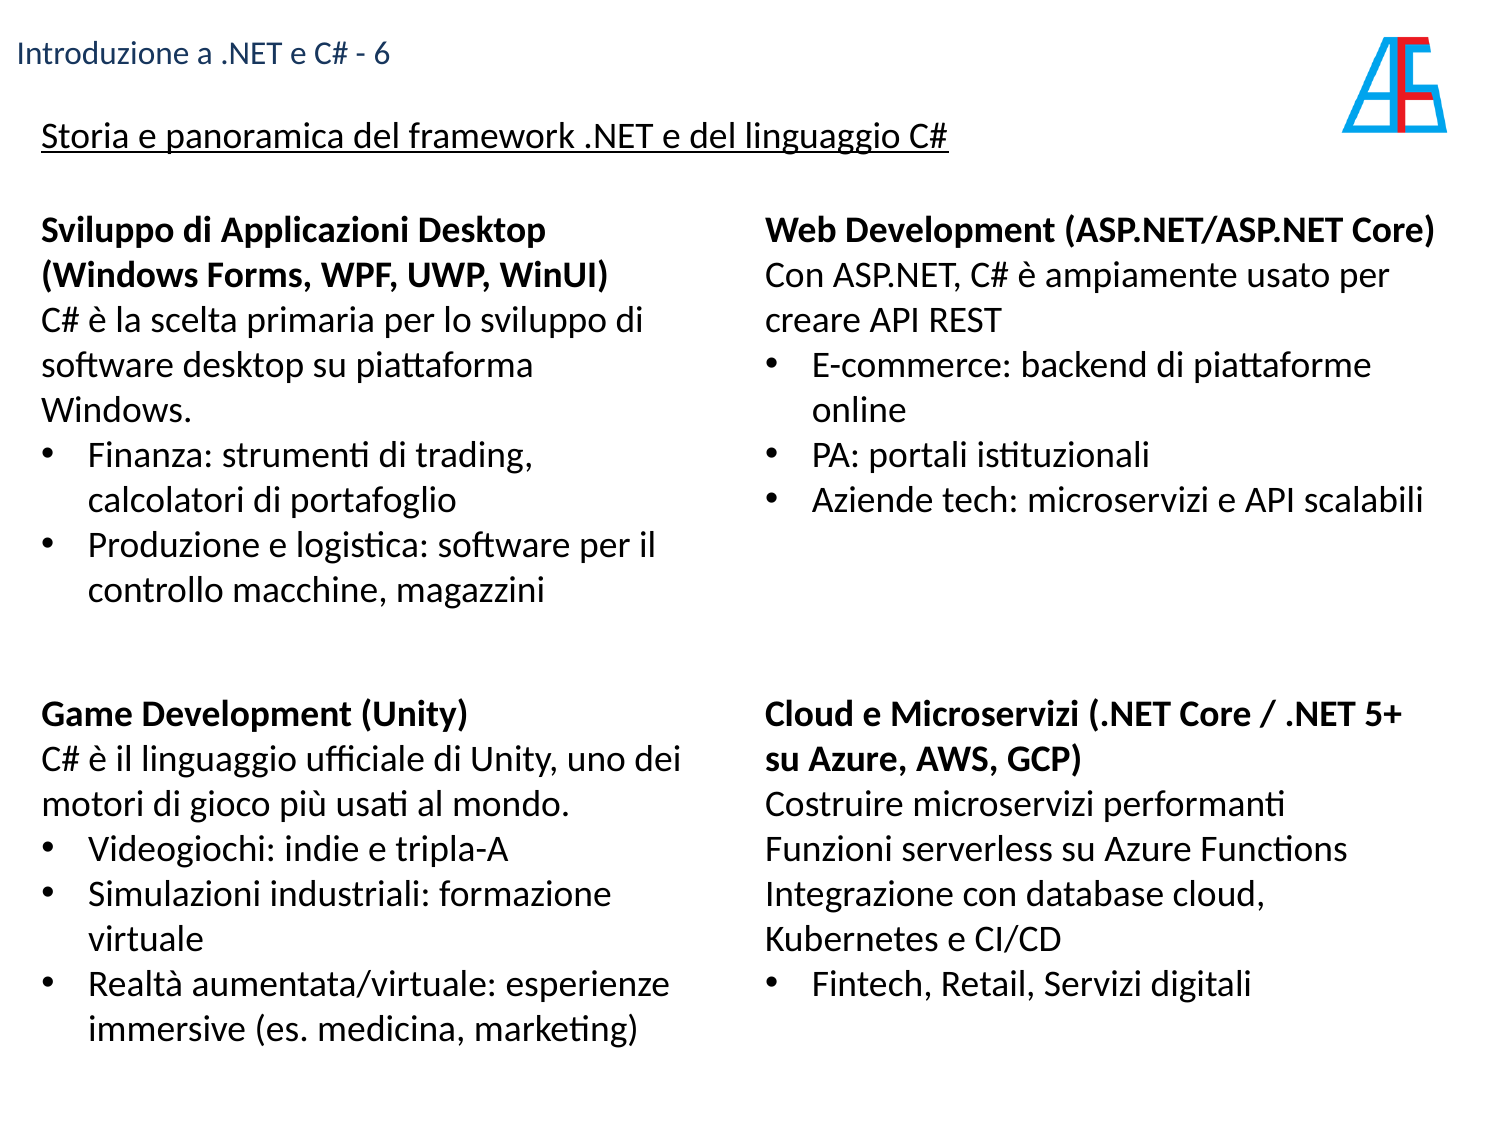

Introduzione a .NET e C# - 6
Storia e panoramica del framework .NET e del linguaggio C#
Sviluppo di Applicazioni Desktop (Windows Forms, WPF, UWP, WinUI)
C# è la scelta primaria per lo sviluppo di software desktop su piattaforma Windows.
Finanza: strumenti di trading, calcolatori di portafoglio
Produzione e logistica: software per il controllo macchine, magazzini
Web Development (ASP.NET/ASP.NET Core)
Con ASP.NET, C# è ampiamente usato per creare API REST
E-commerce: backend di piattaforme online
PA: portali istituzionali
Aziende tech: microservizi e API scalabili
Game Development (Unity)
C# è il linguaggio ufficiale di Unity, uno dei motori di gioco più usati al mondo.
Videogiochi: indie e tripla-A
Simulazioni industriali: formazione virtuale
Realtà aumentata/virtuale: esperienze immersive (es. medicina, marketing)
Cloud e Microservizi (.NET Core / .NET 5+ su Azure, AWS, GCP)
Costruire microservizi performanti
Funzioni serverless su Azure Functions
Integrazione con database cloud, Kubernetes e CI/CD
Fintech, Retail, Servizi digitali